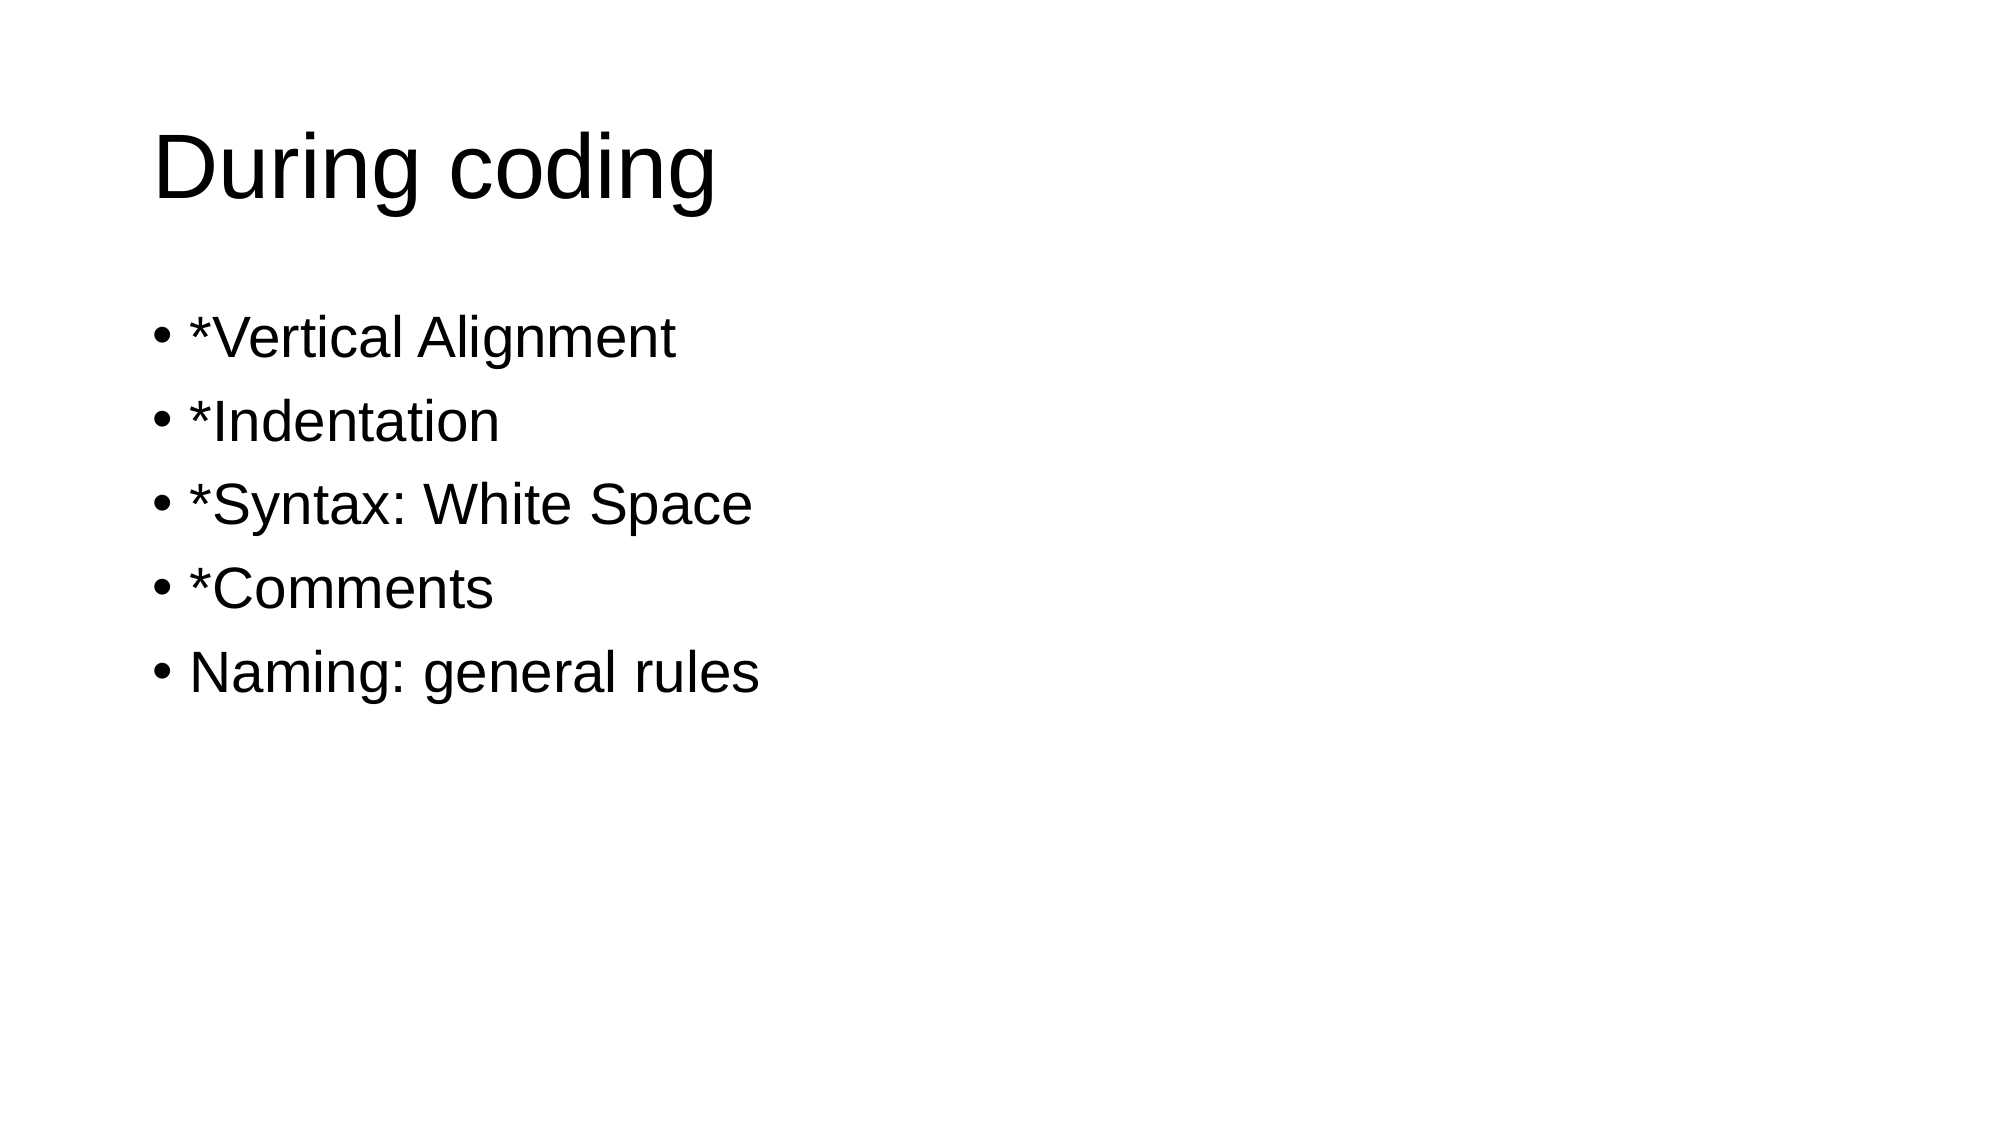

# During coding
*Vertical Alignment
*Indentation
*Syntax: White Space
*Comments
Naming: general rules